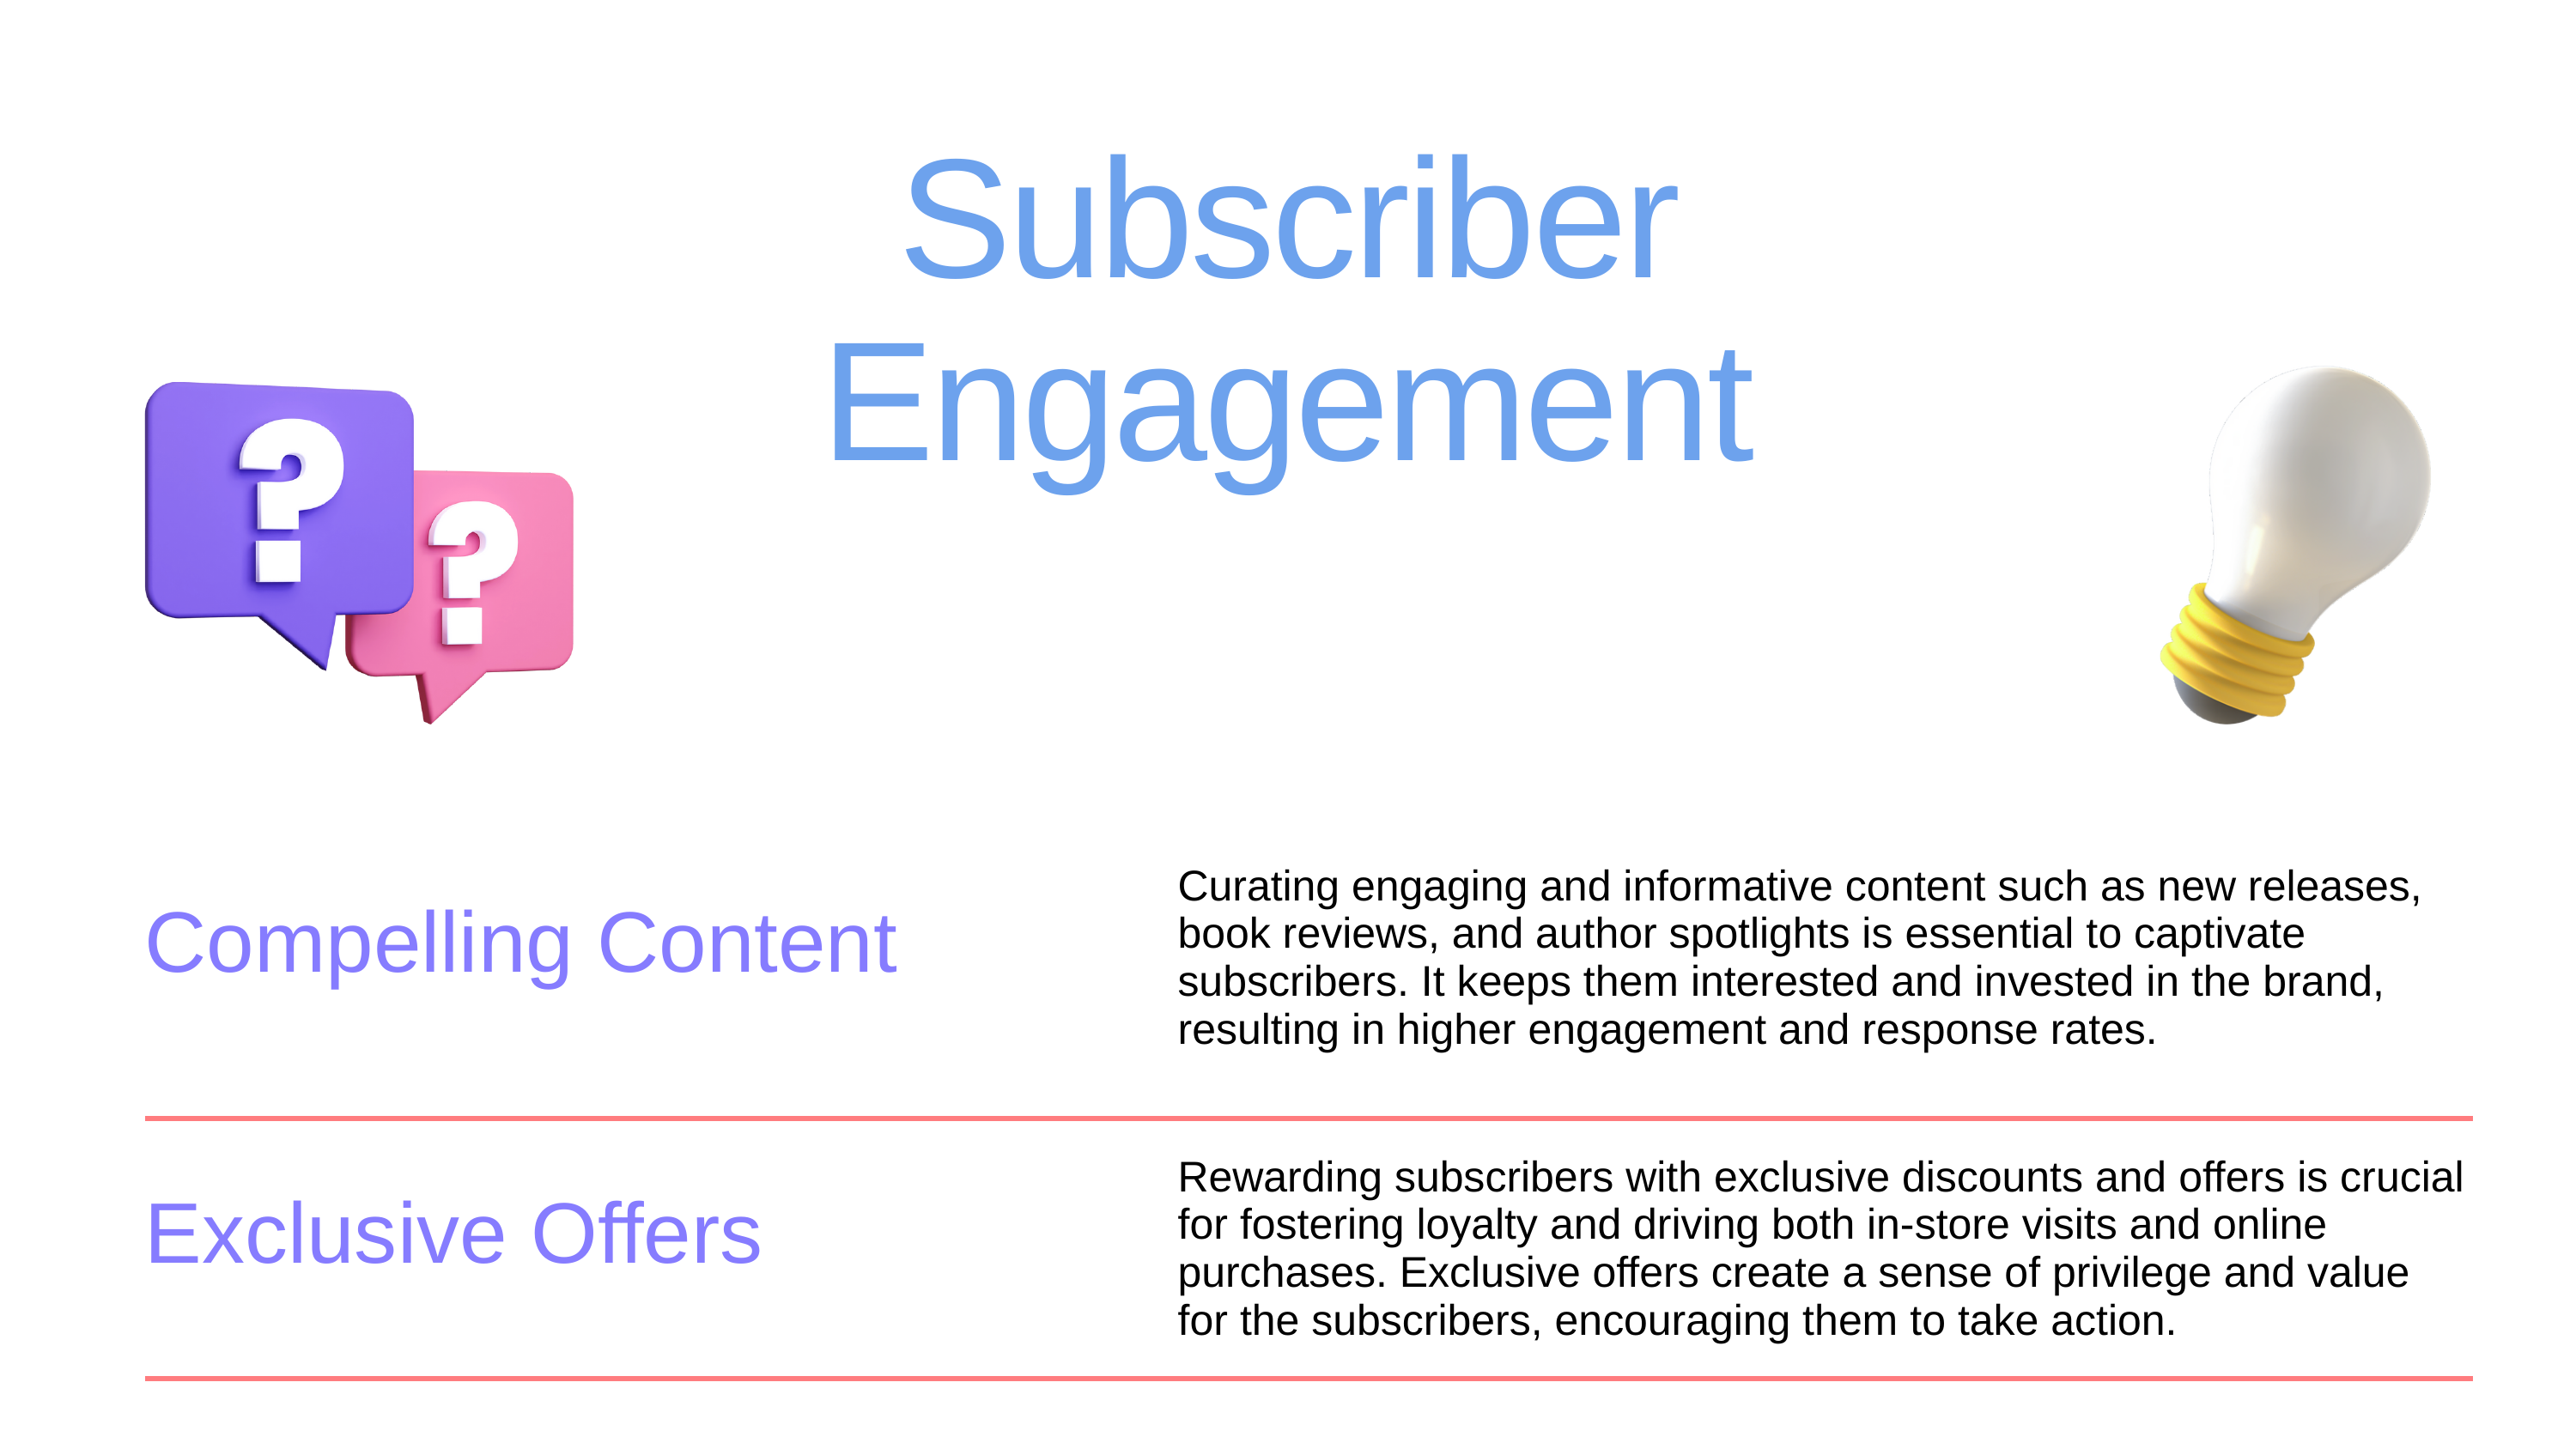

Subscriber Engagement

| Compelling Content | Curating engaging and informative content such as new releases, book reviews, and author spotlights is essential to captivate subscribers. It keeps them interested and invested in the brand, resulting in higher engagement and response rates. |
| --- | --- |
| Exclusive Offers | Rewarding subscribers with exclusive discounts and offers is crucial for fostering loyalty and driving both in-store visits and online purchases. Exclusive offers create a sense of privilege and value for the subscribers, encouraging them to take action. |